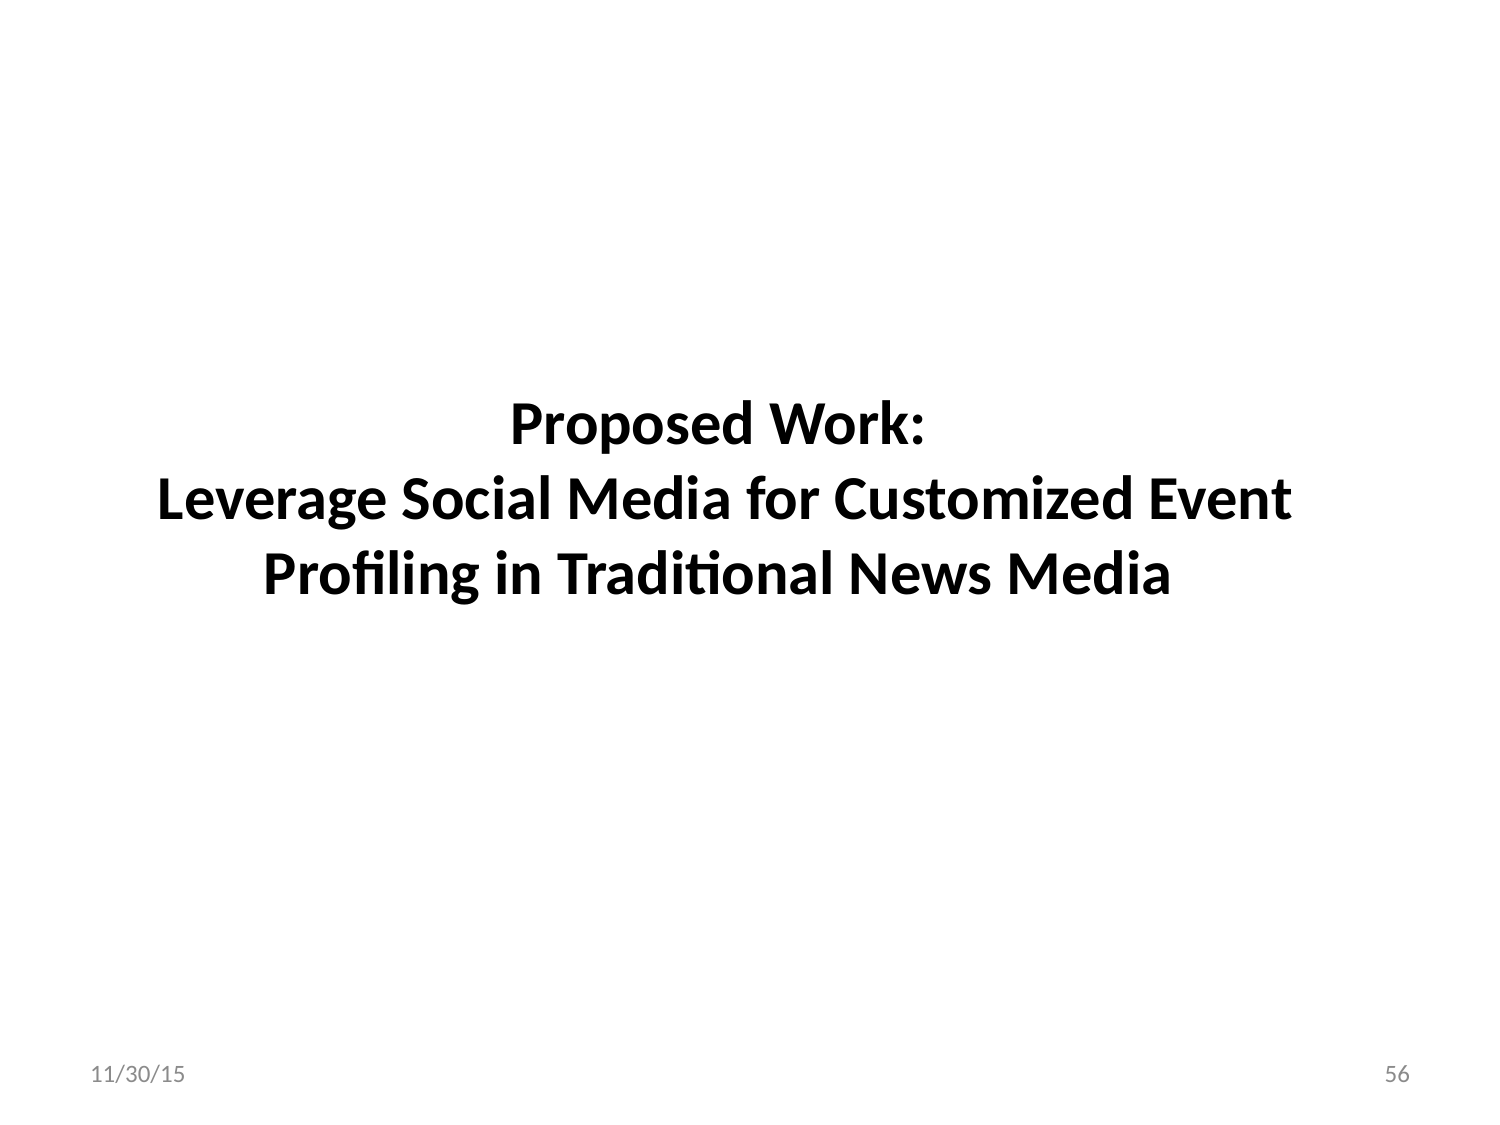

# Proposed Work: Leverage Social Media for Customized Event Profiling in Traditional News Media
11/30/15
56